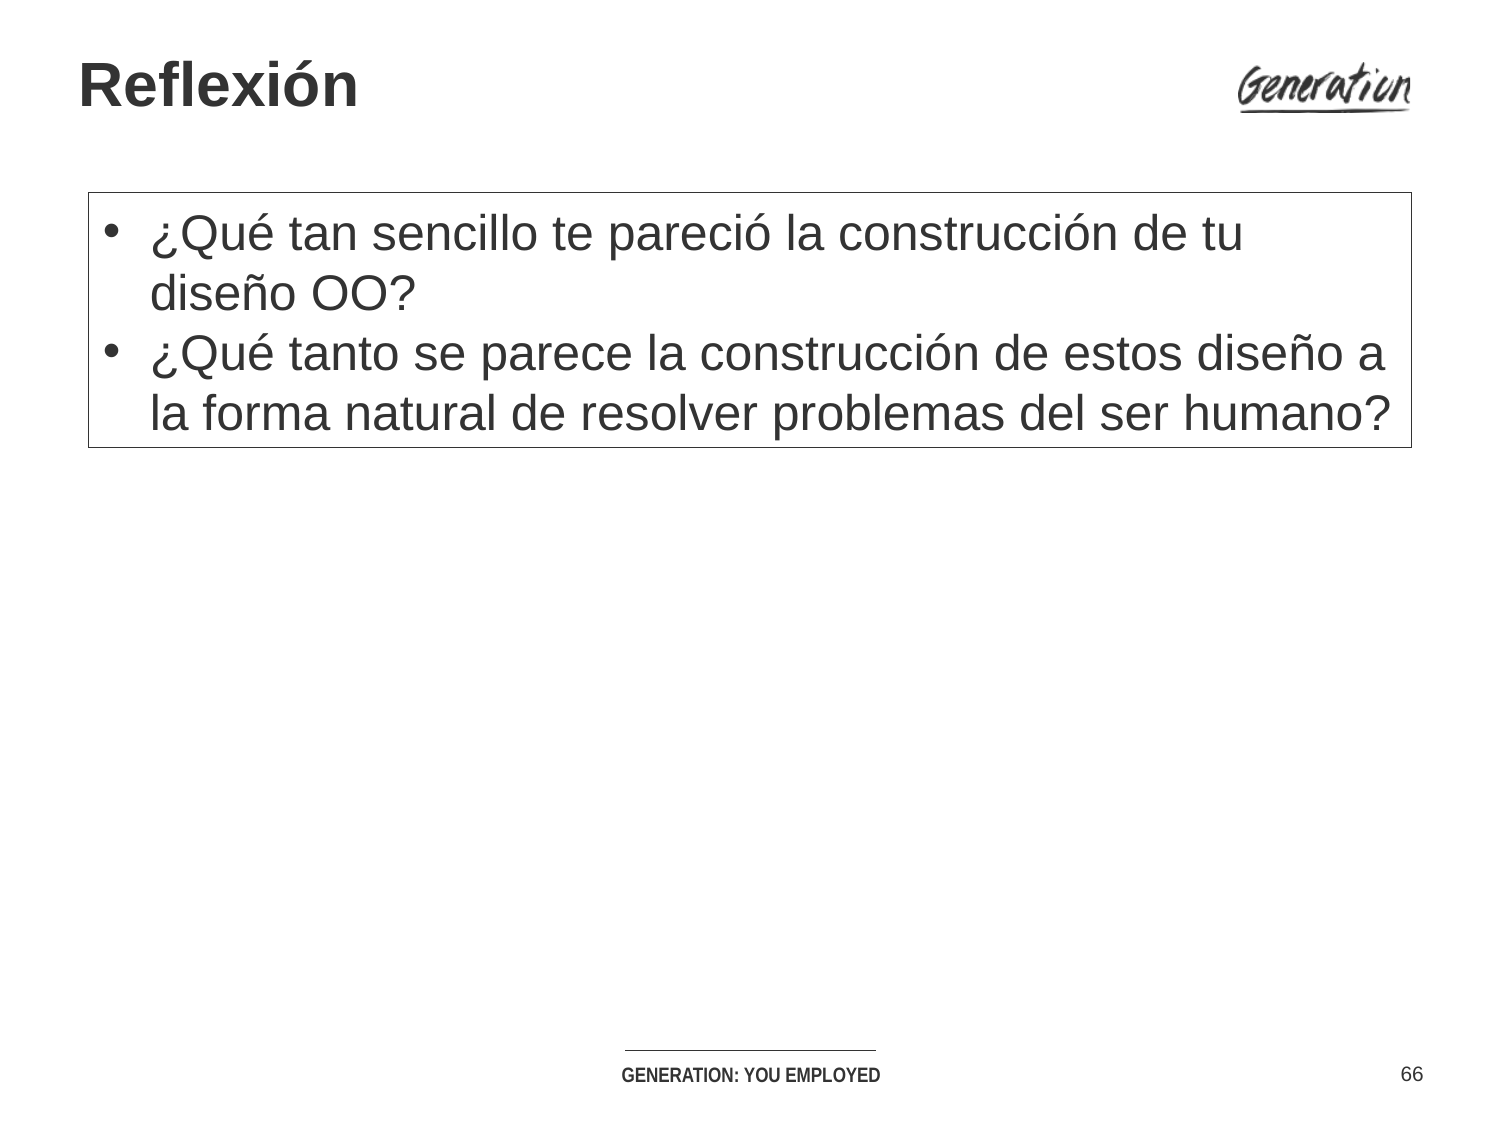

# Reflexión
¿Qué tan sencillo te pareció la construcción de tu diseño OO?
¿Qué tanto se parece la construcción de estos diseño a la forma natural de resolver problemas del ser humano?